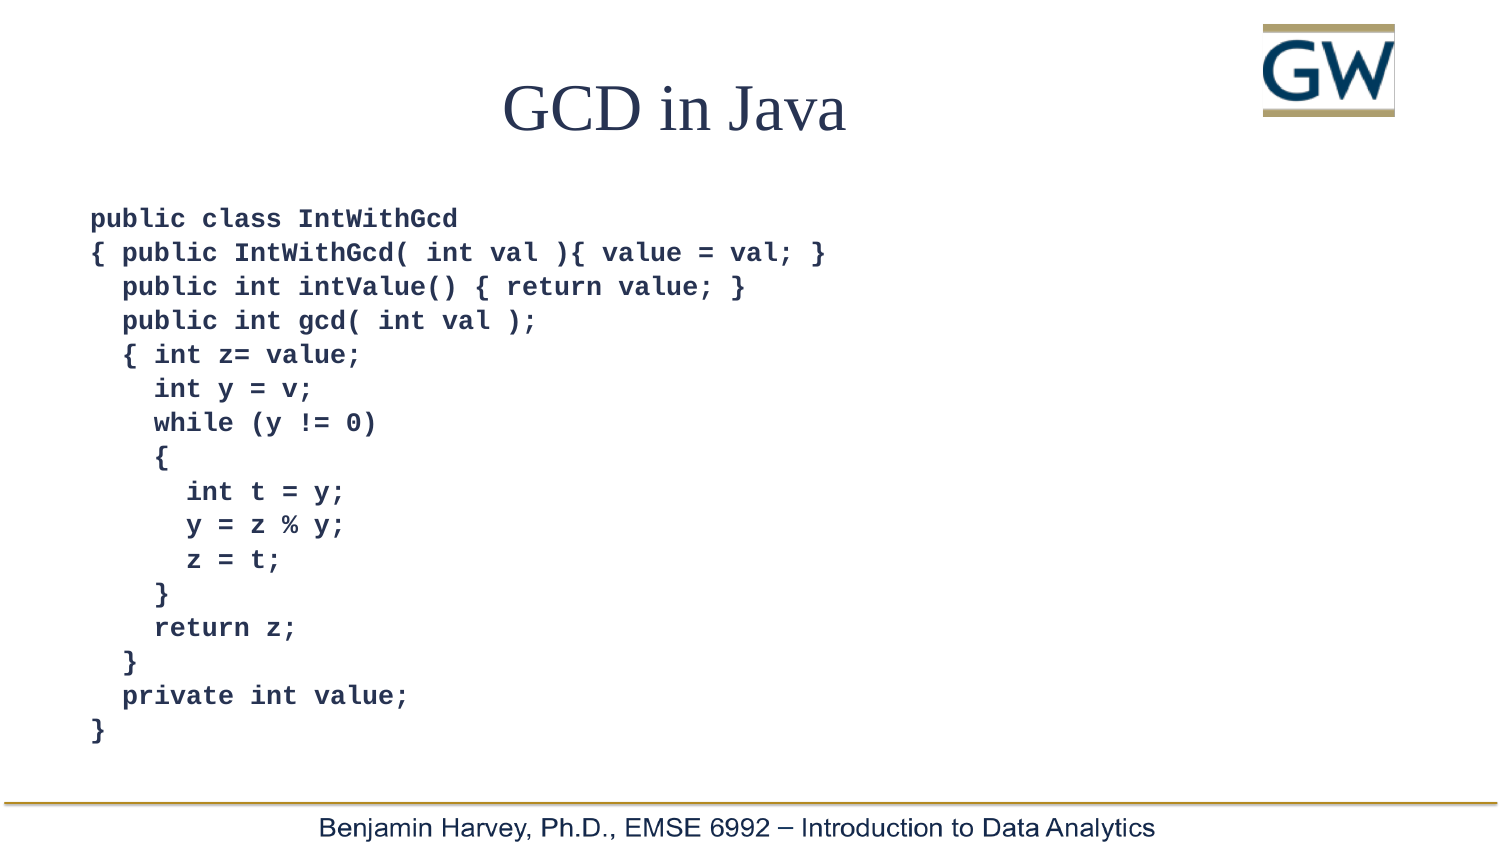

# GCD in Java
public class IntWithGcd
{ public IntWithGcd( int val ){ value = val; }
  public int intValue() { return value; }
  public int gcd( int val );
  { int z= value;
    int y = v;
    while (y != 0)
    {
      int t = y;
      y = z % y;
      z = t;
    }
    return z;
  }
  private int value;
}